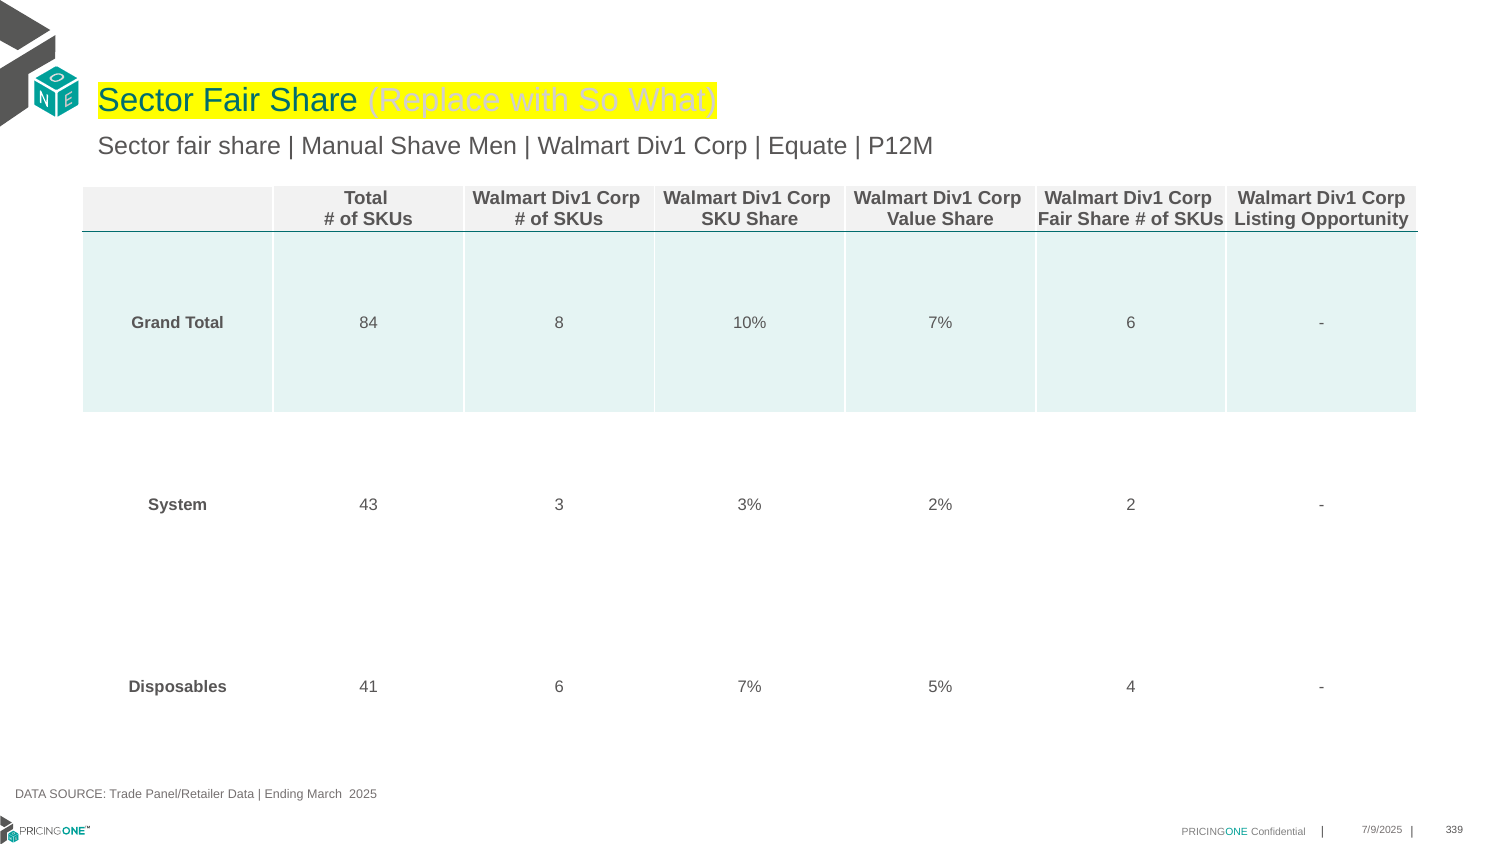

# Sector Fair Share (Replace with So What)
Sector fair share | Manual Shave Men | Walmart Div1 Corp | Equate | P12M
|  | Total # of SKUs | Walmart Div1 Corp # of SKUs | Walmart Div1 Corp SKU Share | Walmart Div1 Corp Value Share | Walmart Div1 Corp Fair Share # of SKUs | Walmart Div1 Corp Listing Opportunity |
| --- | --- | --- | --- | --- | --- | --- |
| Grand Total | 84 | 8 | 10% | 7% | 6 | - |
| System | 43 | 3 | 3% | 2% | 2 | - |
| Disposables | 41 | 6 | 7% | 5% | 4 | - |
DATA SOURCE: Trade Panel/Retailer Data | Ending March  2025

7/9/2025
339